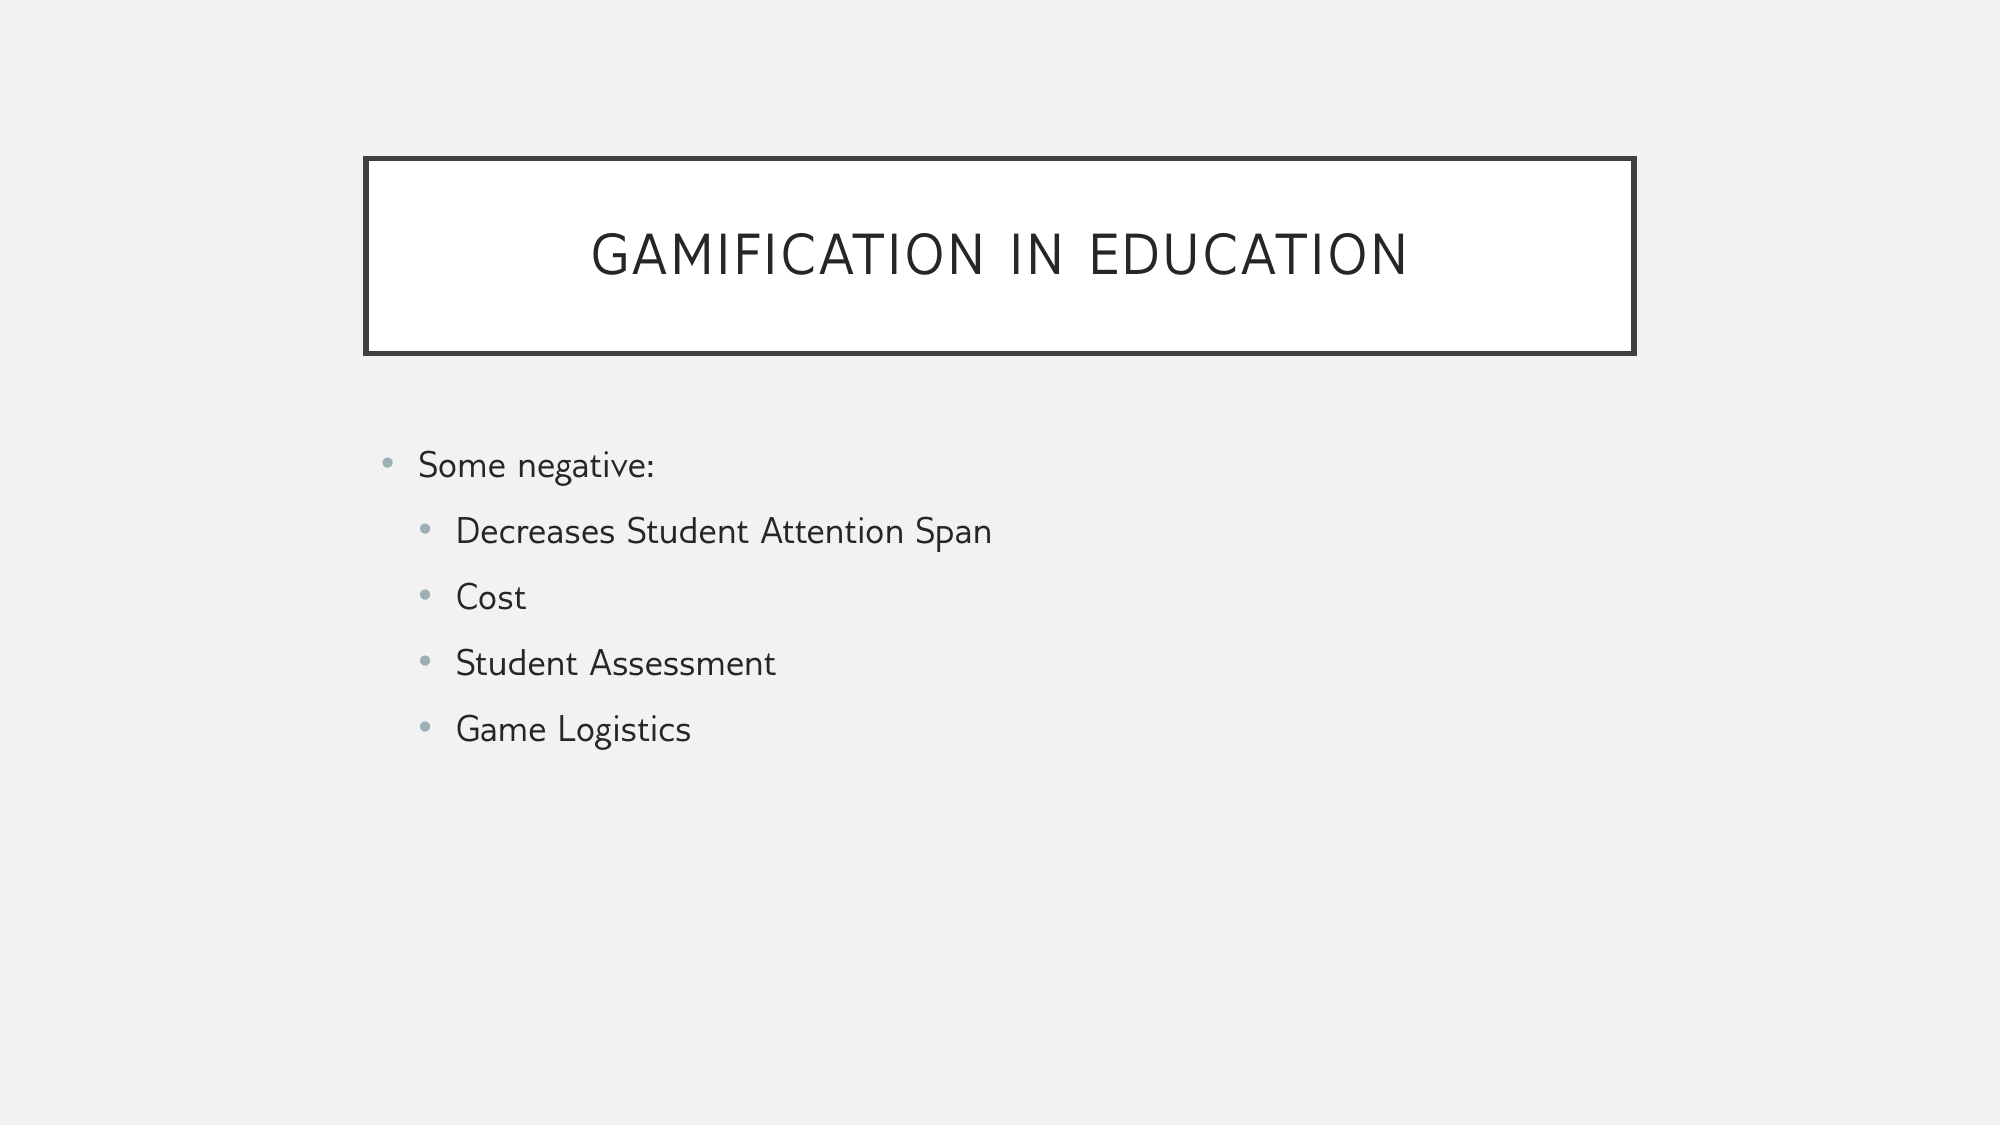

# Gamification in Education
Some negative:
Decreases Student Attention Span
Cost
Student Assessment
Game Logistics